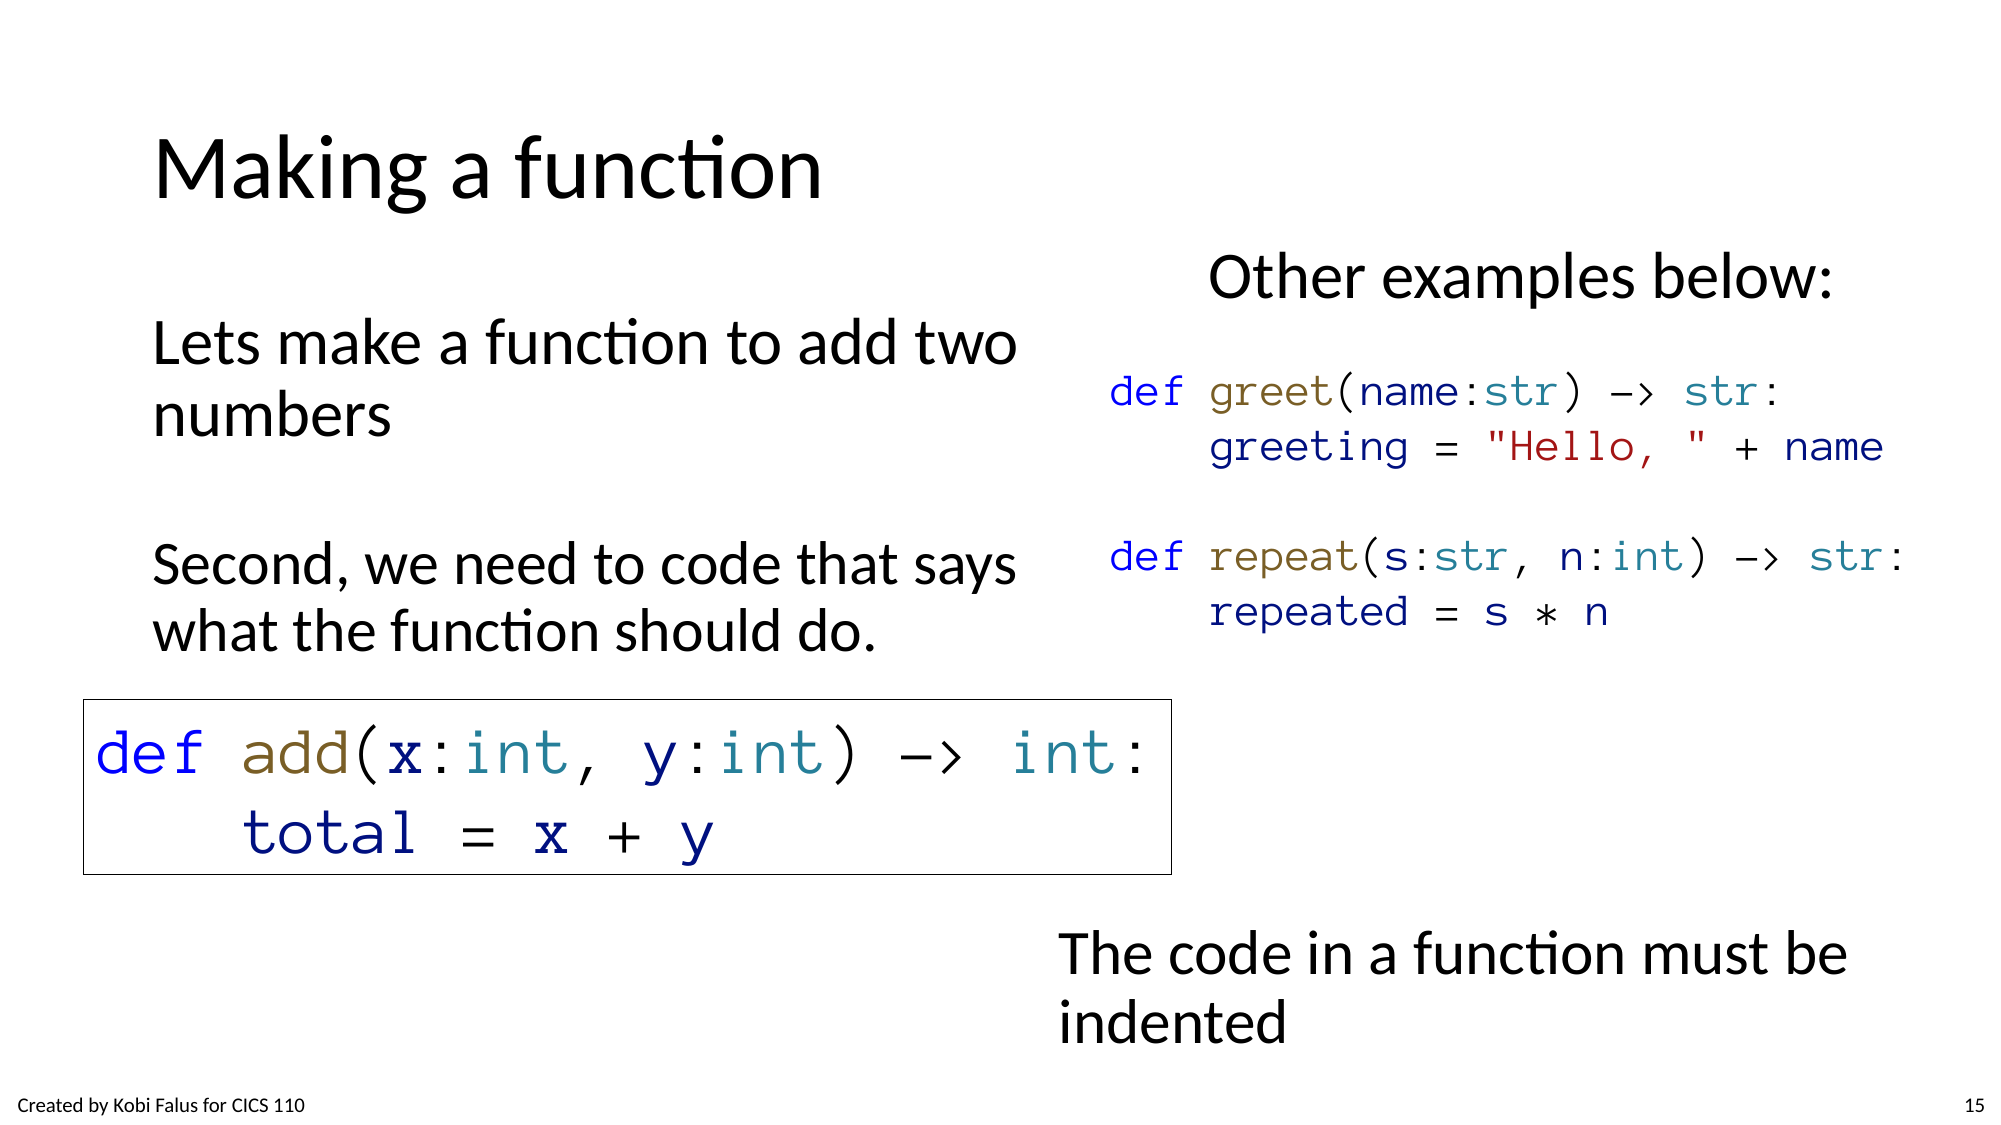

# Making a function
Other examples below:
Lets make a function to add two numbers
def greet(name:str) -> str:
    greeting = "Hello, " + name
def repeat(s:str, n:int) -> str:
    repeated = s * n
Second, we need to code that says what the function should do.
def add(x:int, y:int) -> int:
    total = x + y
The code in a function must be indented